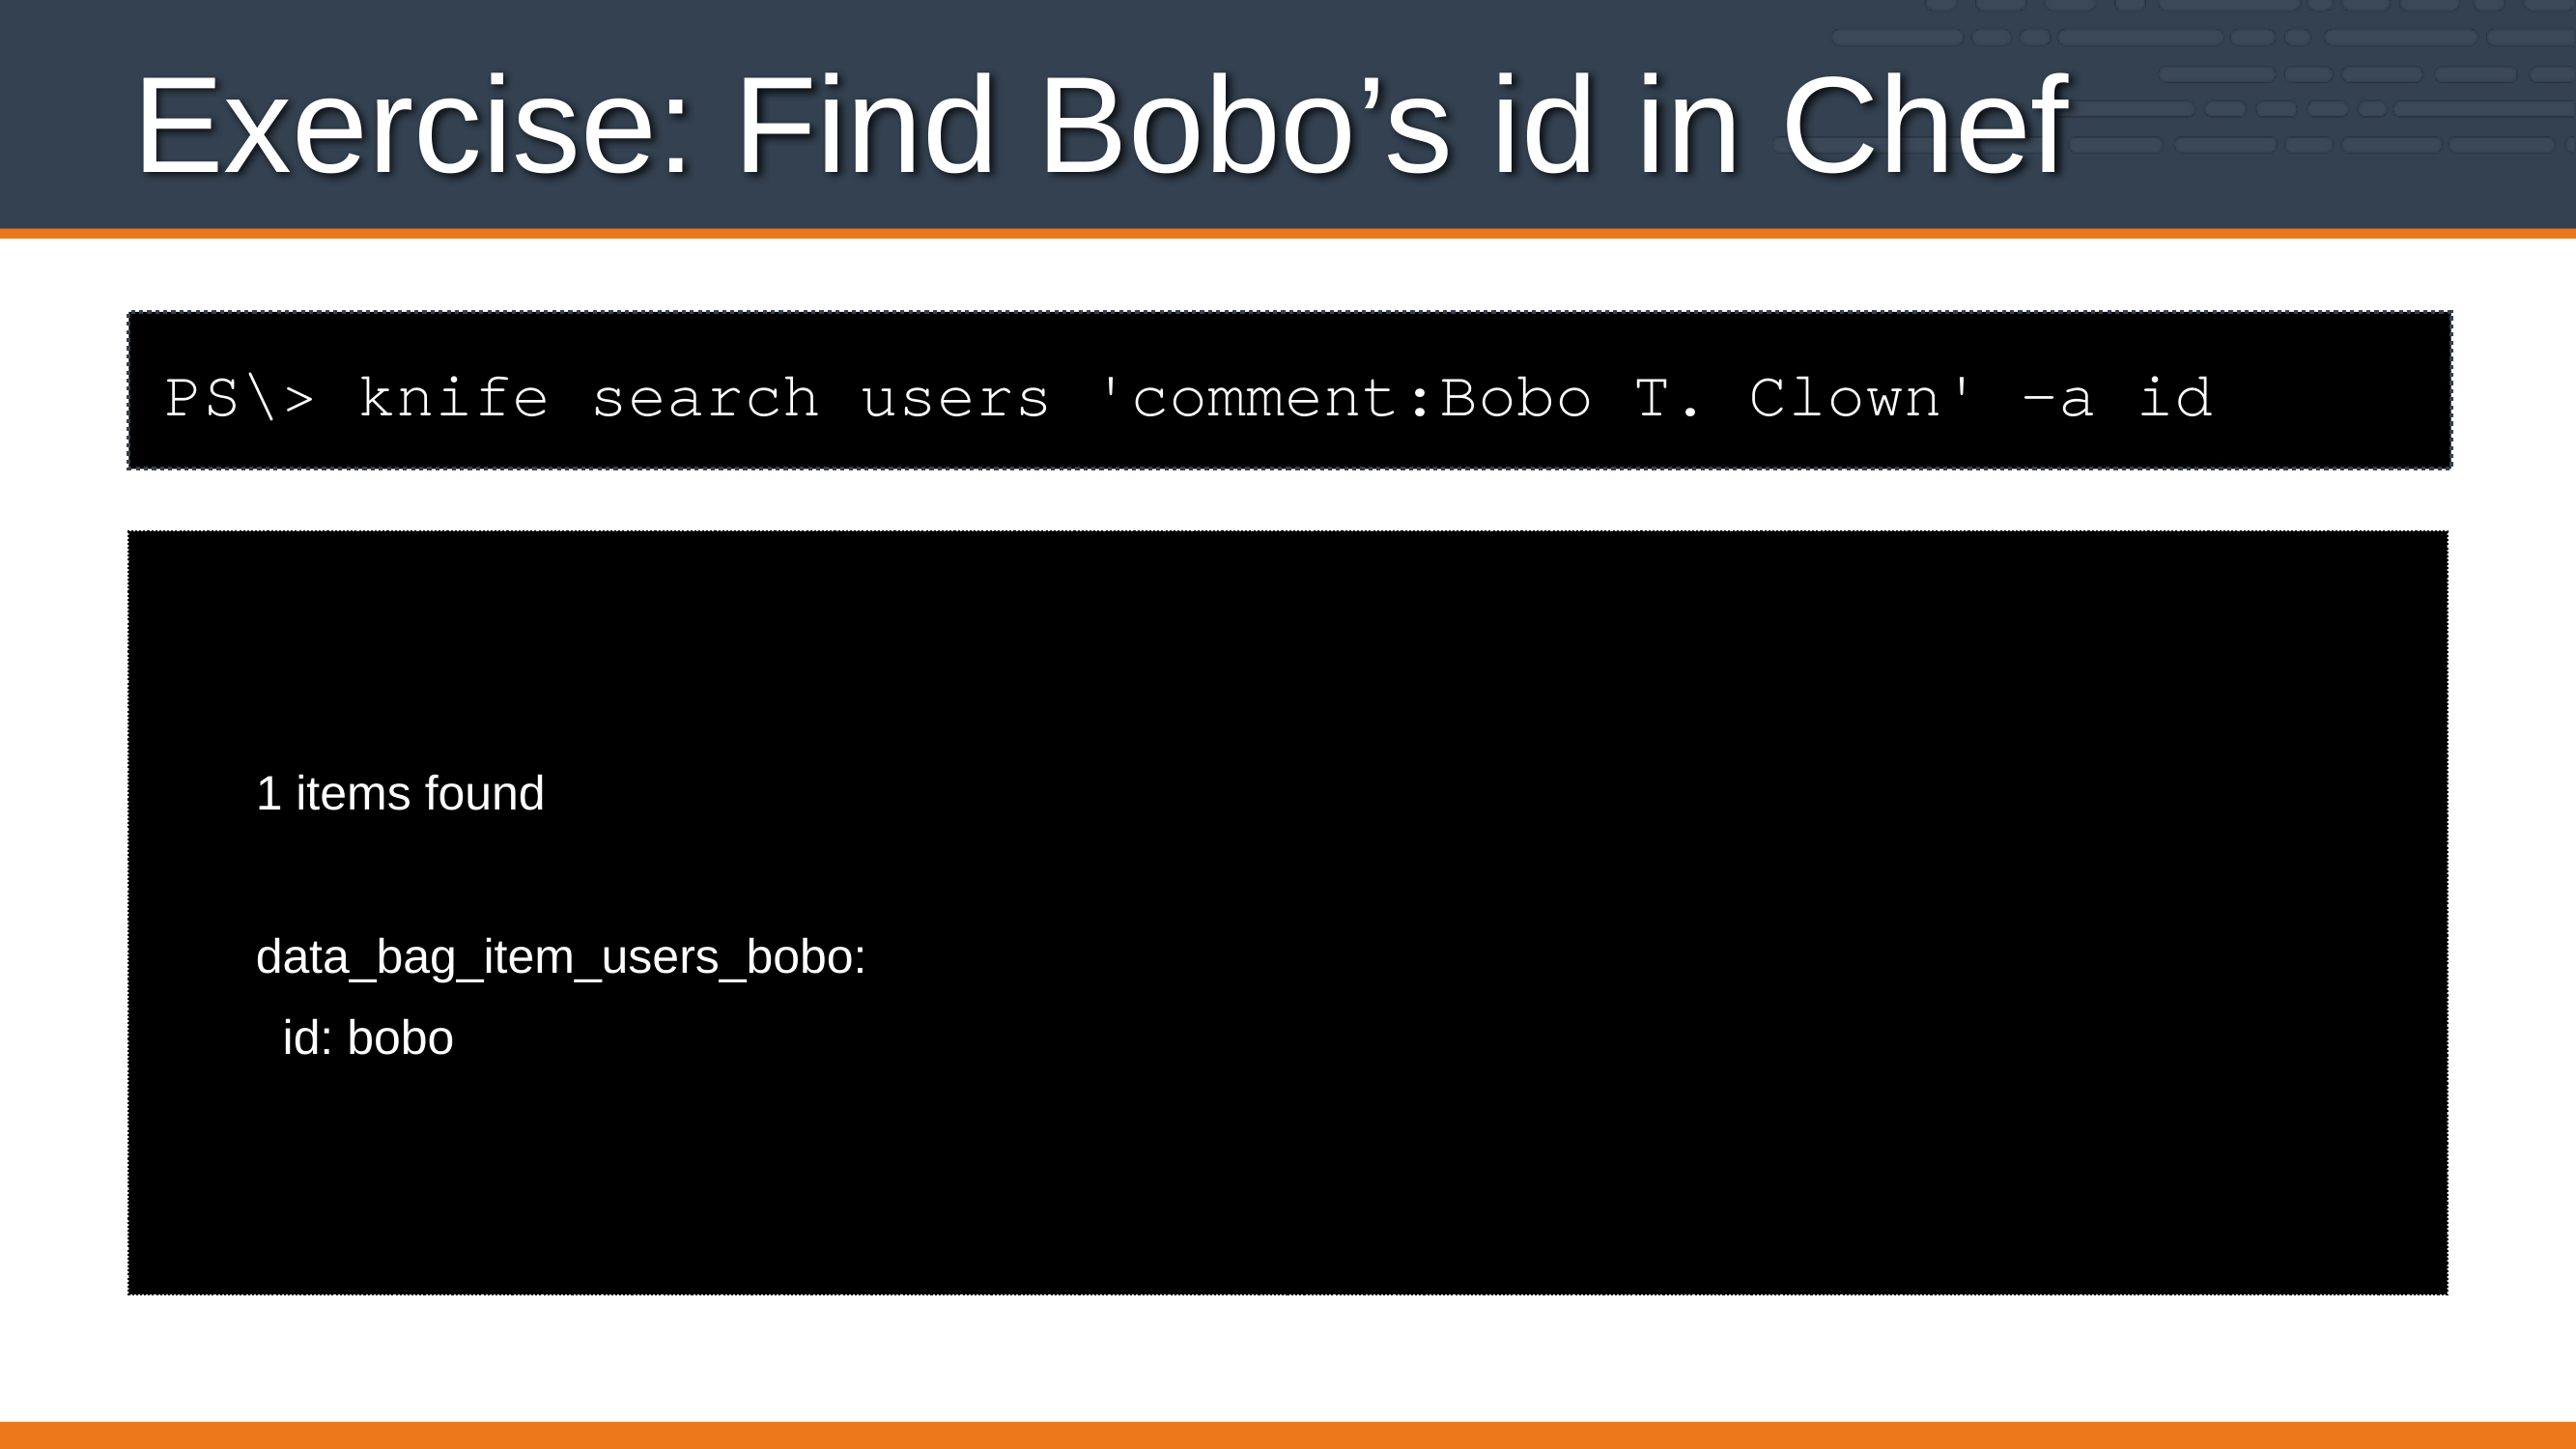

# Exercise: Find Bobo’s id in Chef
PS\> knife search users 'comment:Bobo T. Clown' -a id
1 items found

data_bag_item_users_bobo:
  id: bobo